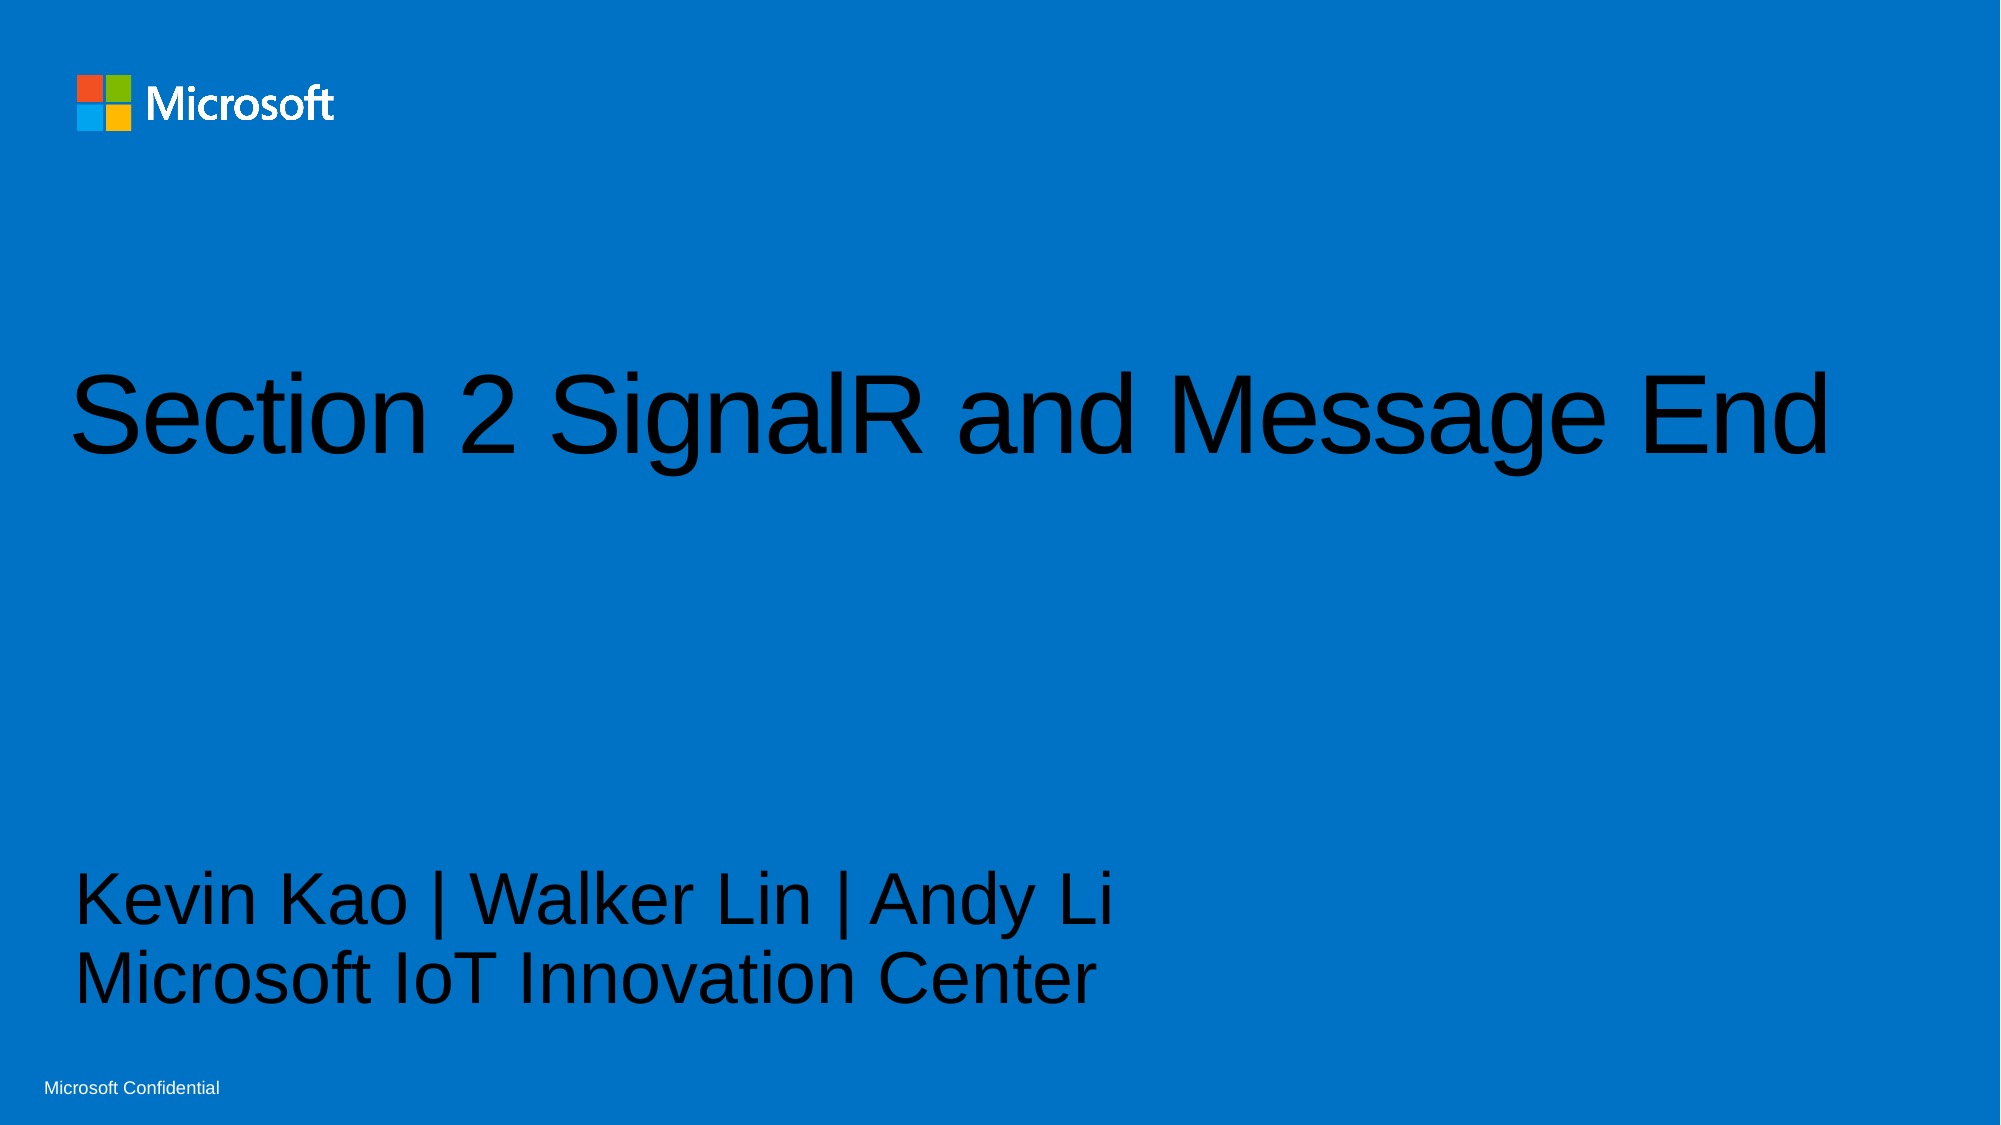

# Section 2 SignalR and Message End
Kevin Kao | Walker Lin | Andy Li
Microsoft IoT Innovation Center
Microsoft Confidential